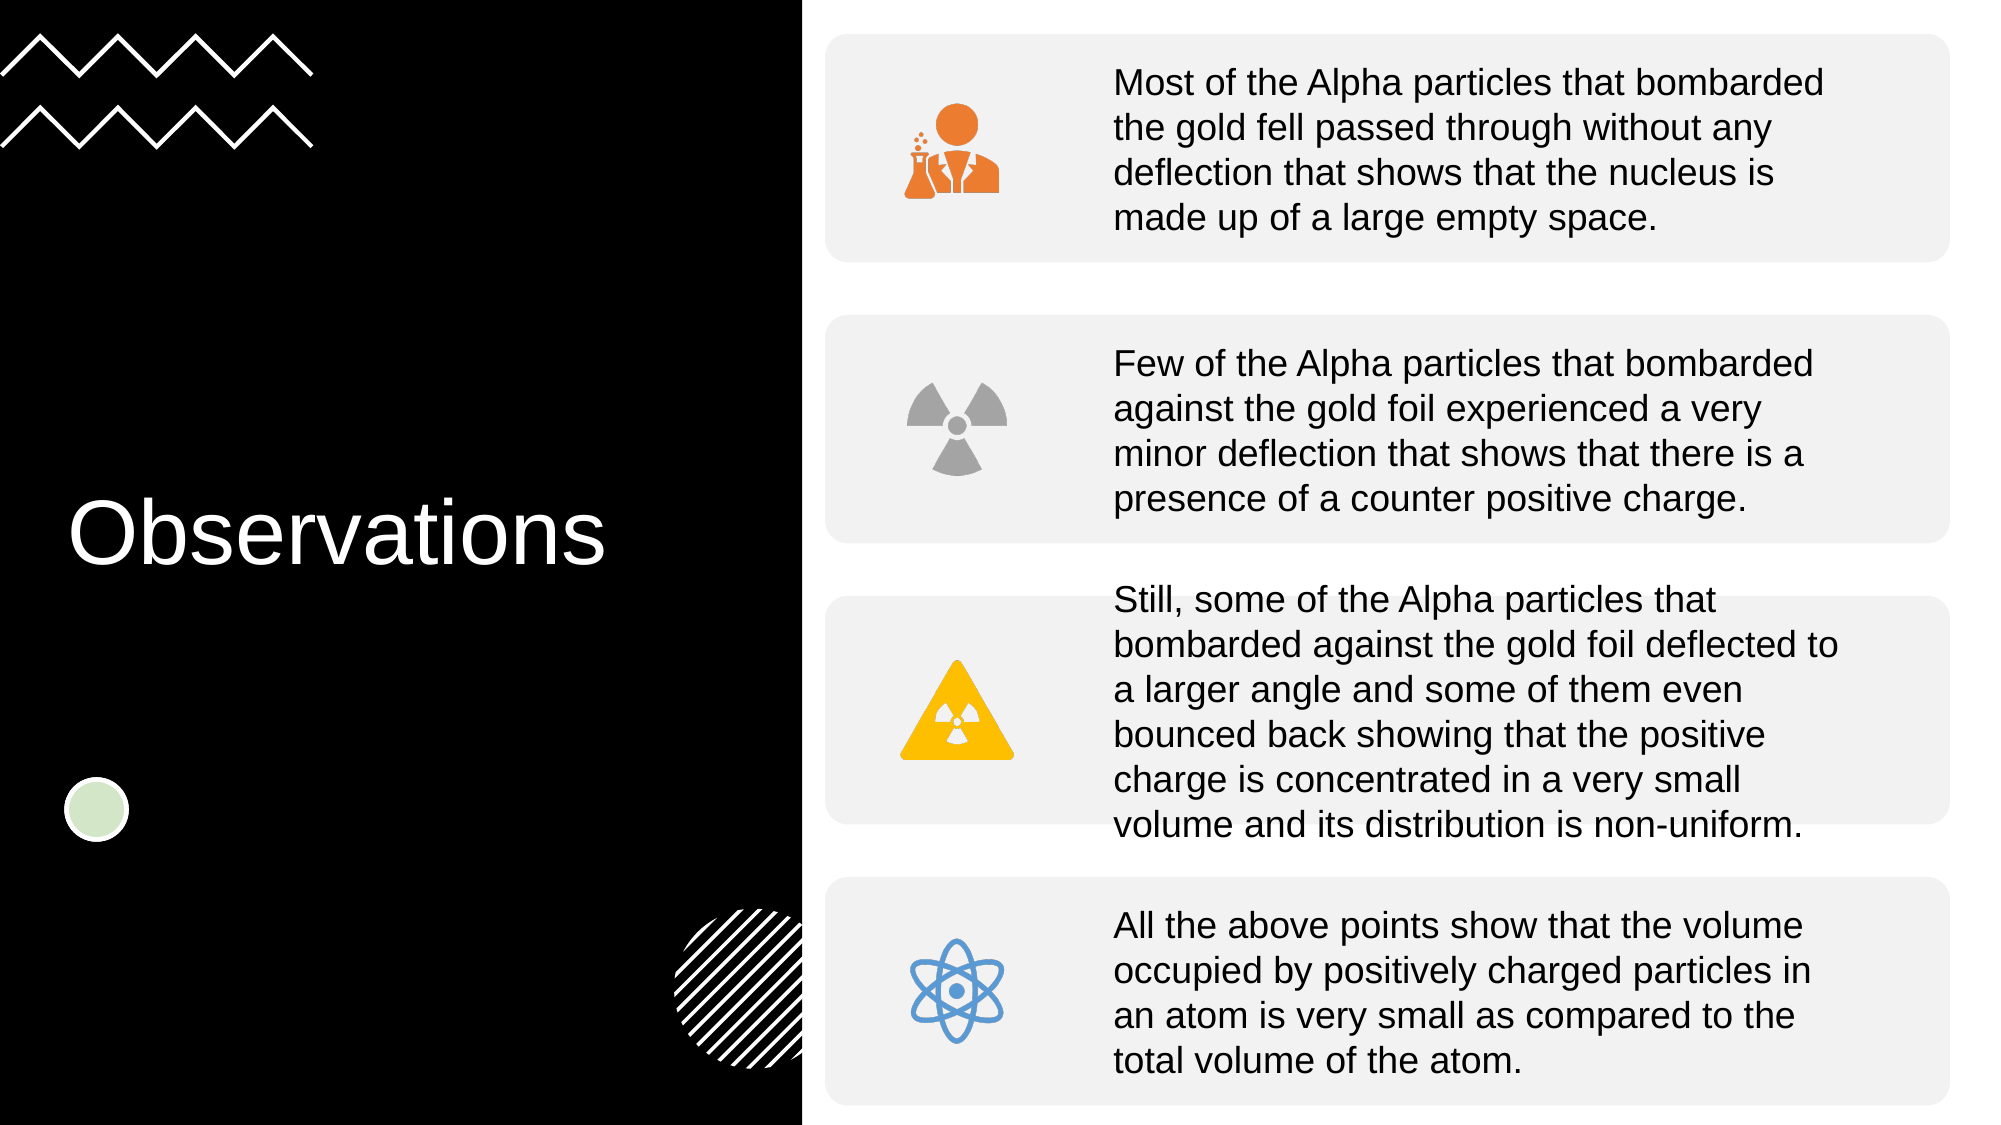

Most of the Alpha particles that bombarded the gold fell passed through without any deflection that shows that the nucleus is made up of a large empty space.
Few of the Alpha particles that bombarded against the gold foil experienced a very minor deflection that shows that there is a presence of a counter positive charge.
Still, some of the Alpha particles that bombarded against the gold foil deflected to a larger angle and some of them even bounced back showing that the positive charge is concentrated in a very small volume and its distribution is non-uniform.
All the above points show that the volume occupied by positively charged particles in an atom is very small as compared to the total volume of the atom.
# Observations